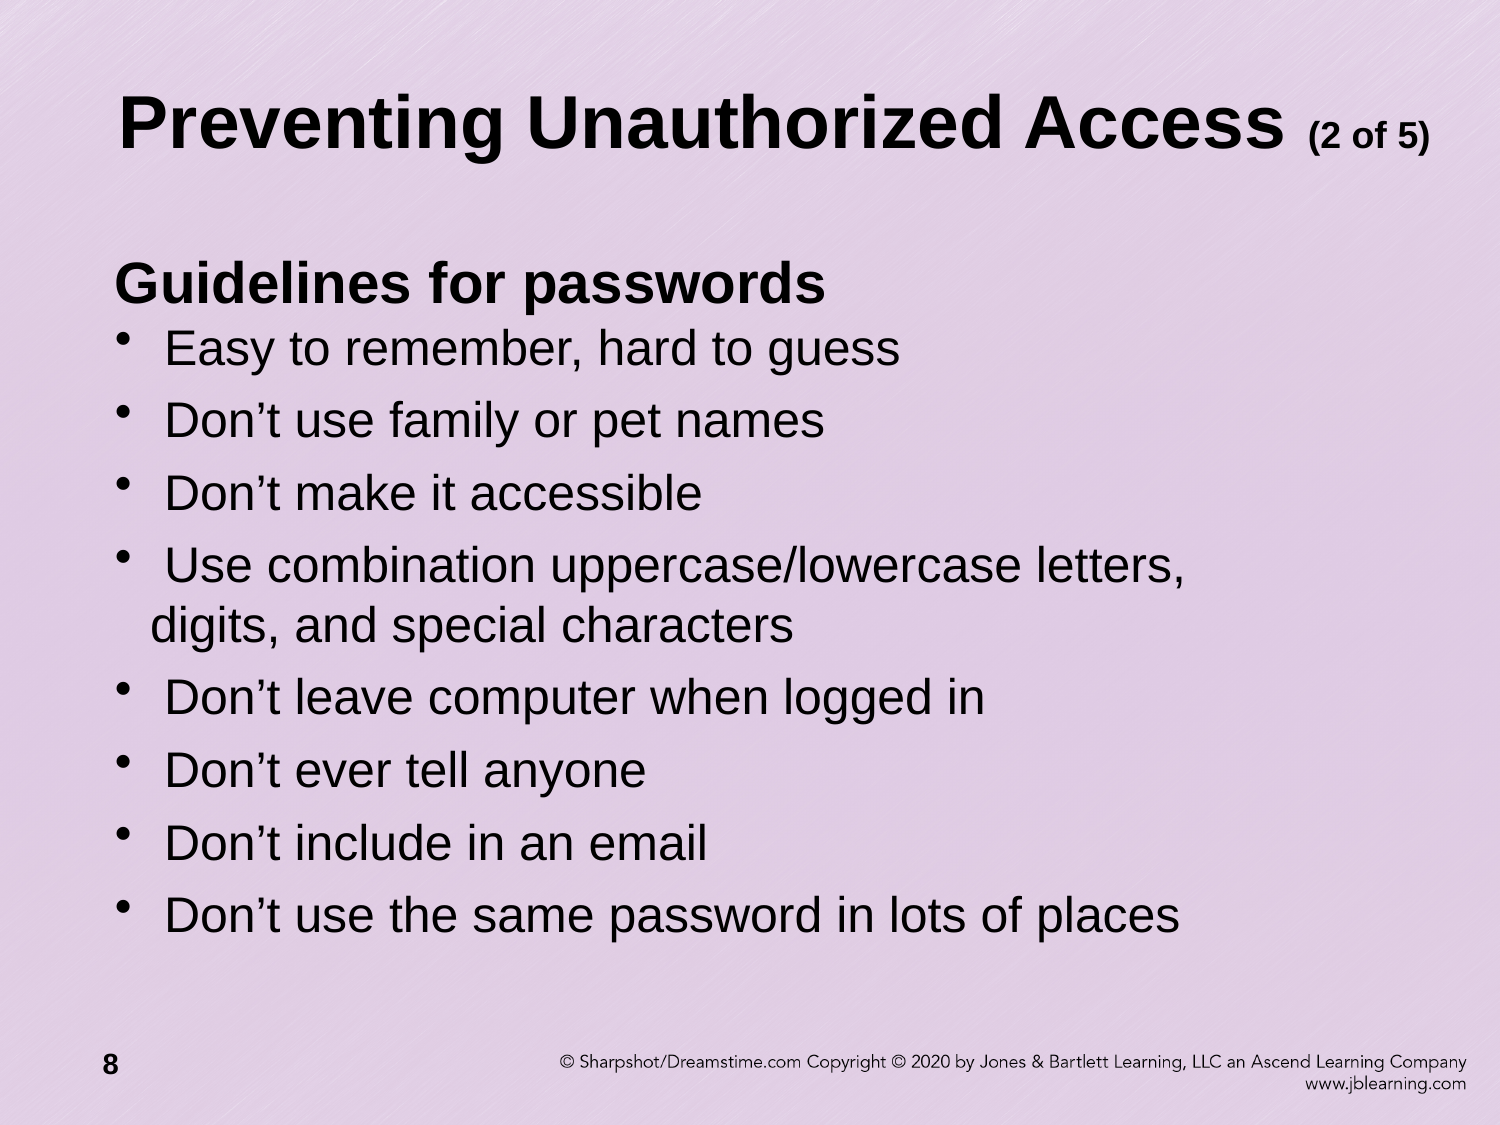

# Preventing Unauthorized Access (2 of 5)
Guidelines for passwords
 Easy to remember, hard to guess
 Don’t use family or pet names
 Don’t make it accessible
 Use combination uppercase/lowercase letters, digits, and special characters
 Don’t leave computer when logged in
 Don’t ever tell anyone
 Don’t include in an email
 Don’t use the same password in lots of places
8